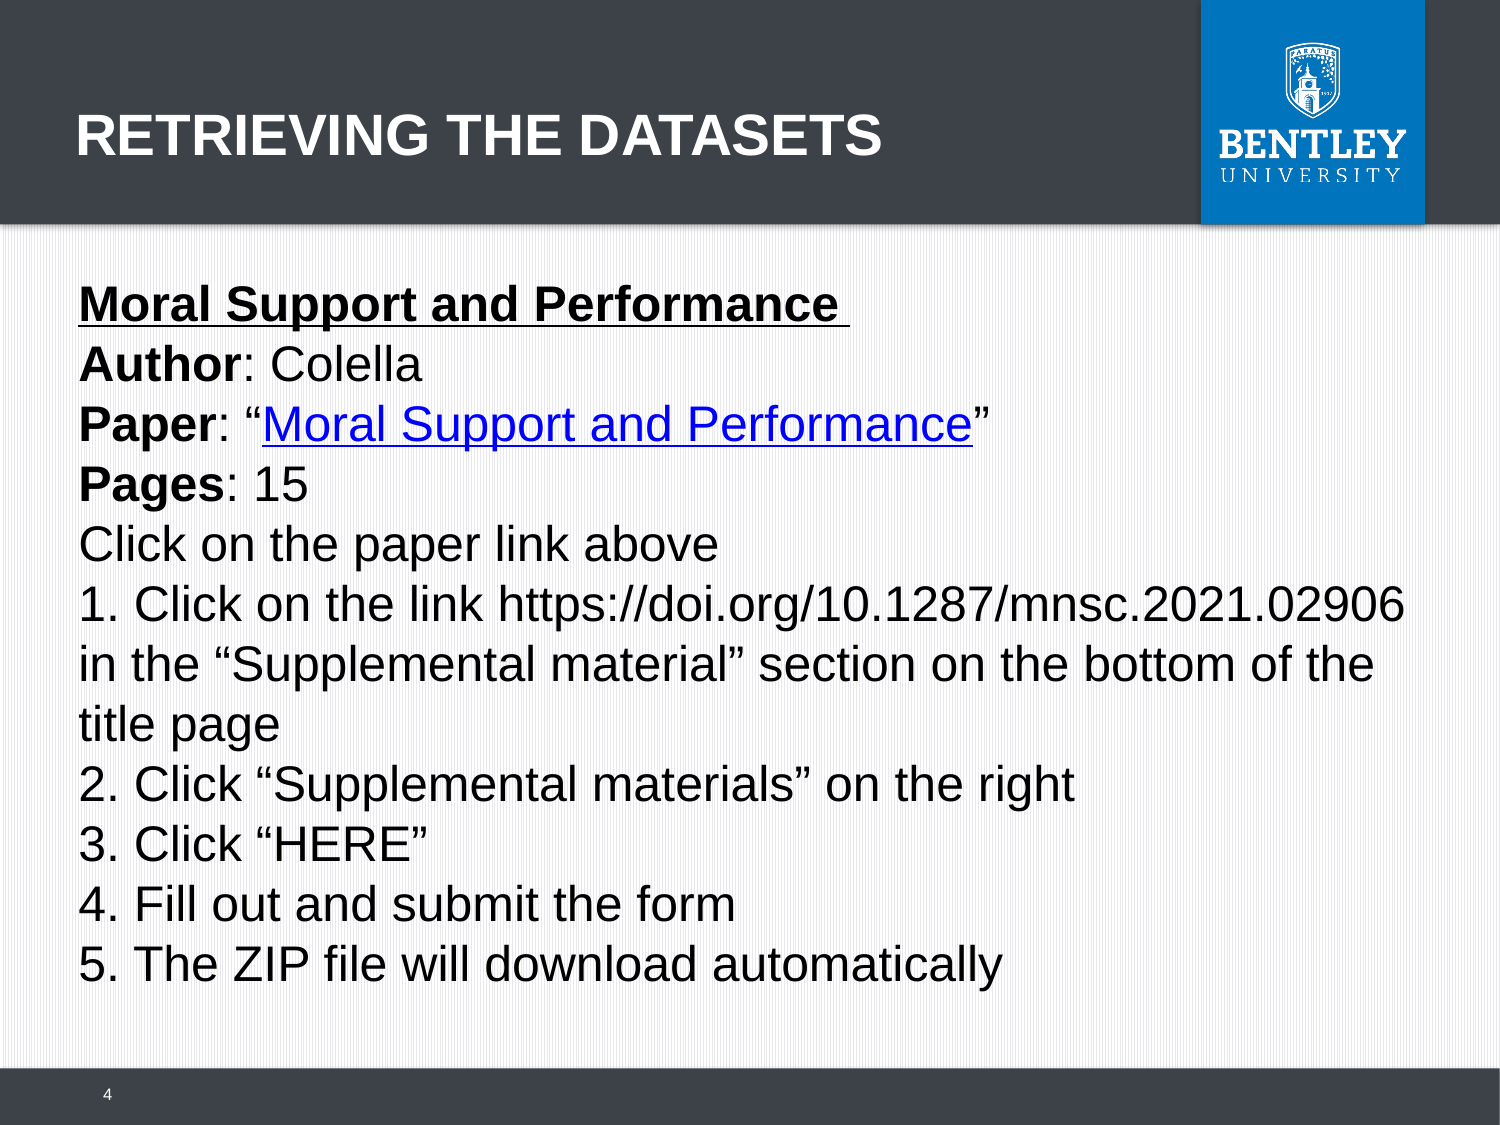

# Retrieving the Datasets
Moral Support and Performance
Author: Colella
Paper: “Moral Support and Performance”
Pages: 15
Click on the paper link above
1. Click on the link https://doi.org/10.1287/mnsc.2021.02906 in the “Supplemental material” section on the bottom of the title page
2. Click “Supplemental materials” on the right
3. Click “HERE”
4. Fill out and submit the form
5. The ZIP file will download automatically
4